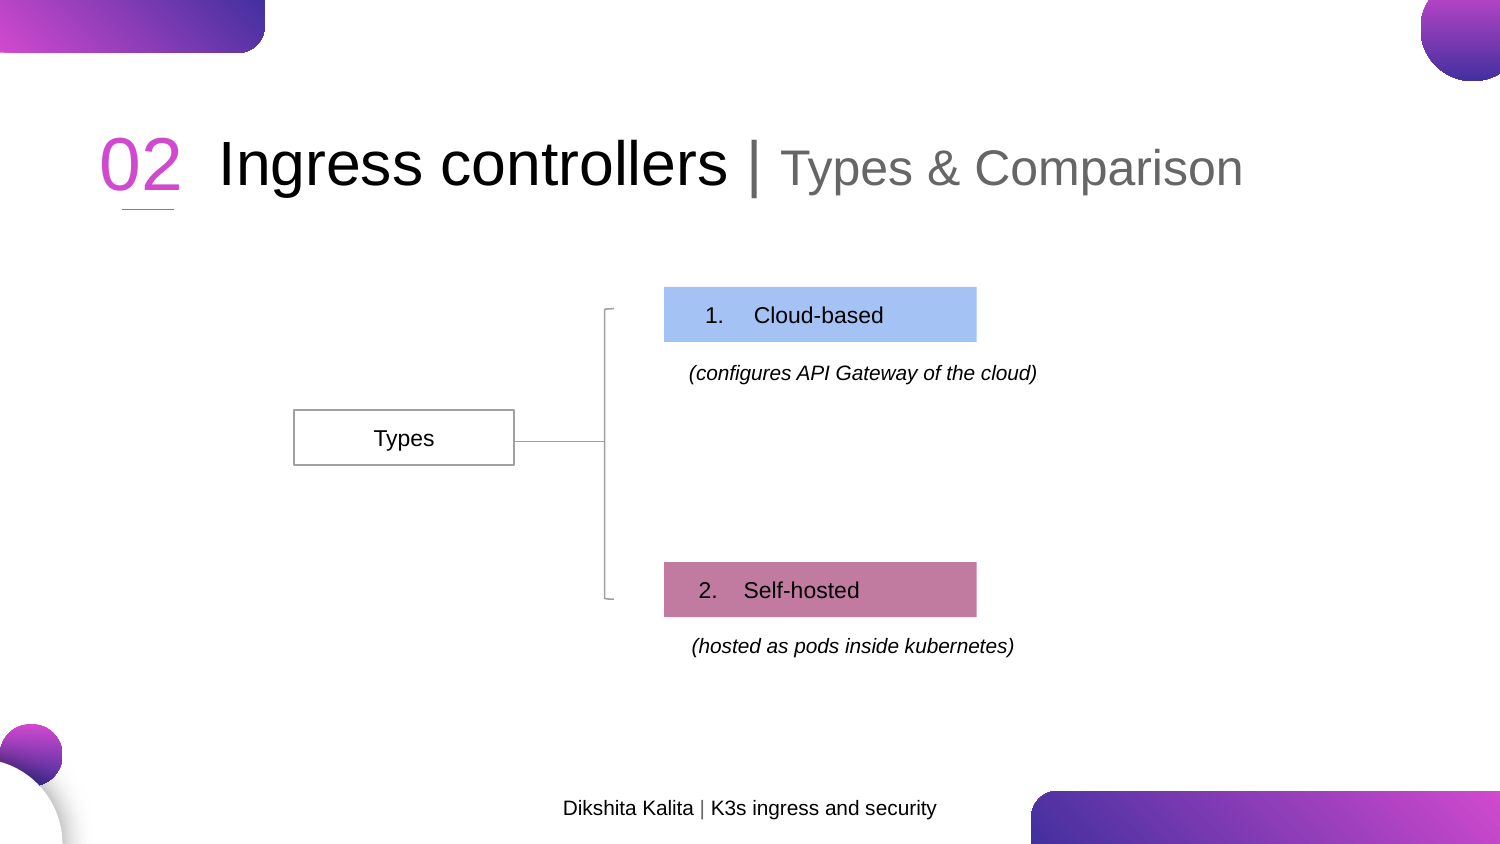

# Ingress controllers | Types & Comparison
02
Cloud-based

(configures API Gateway of the cloud)
Types
   2.    Self-hosted
(hosted as pods inside kubernetes)

Dikshita Kalita | K3s ingress and security